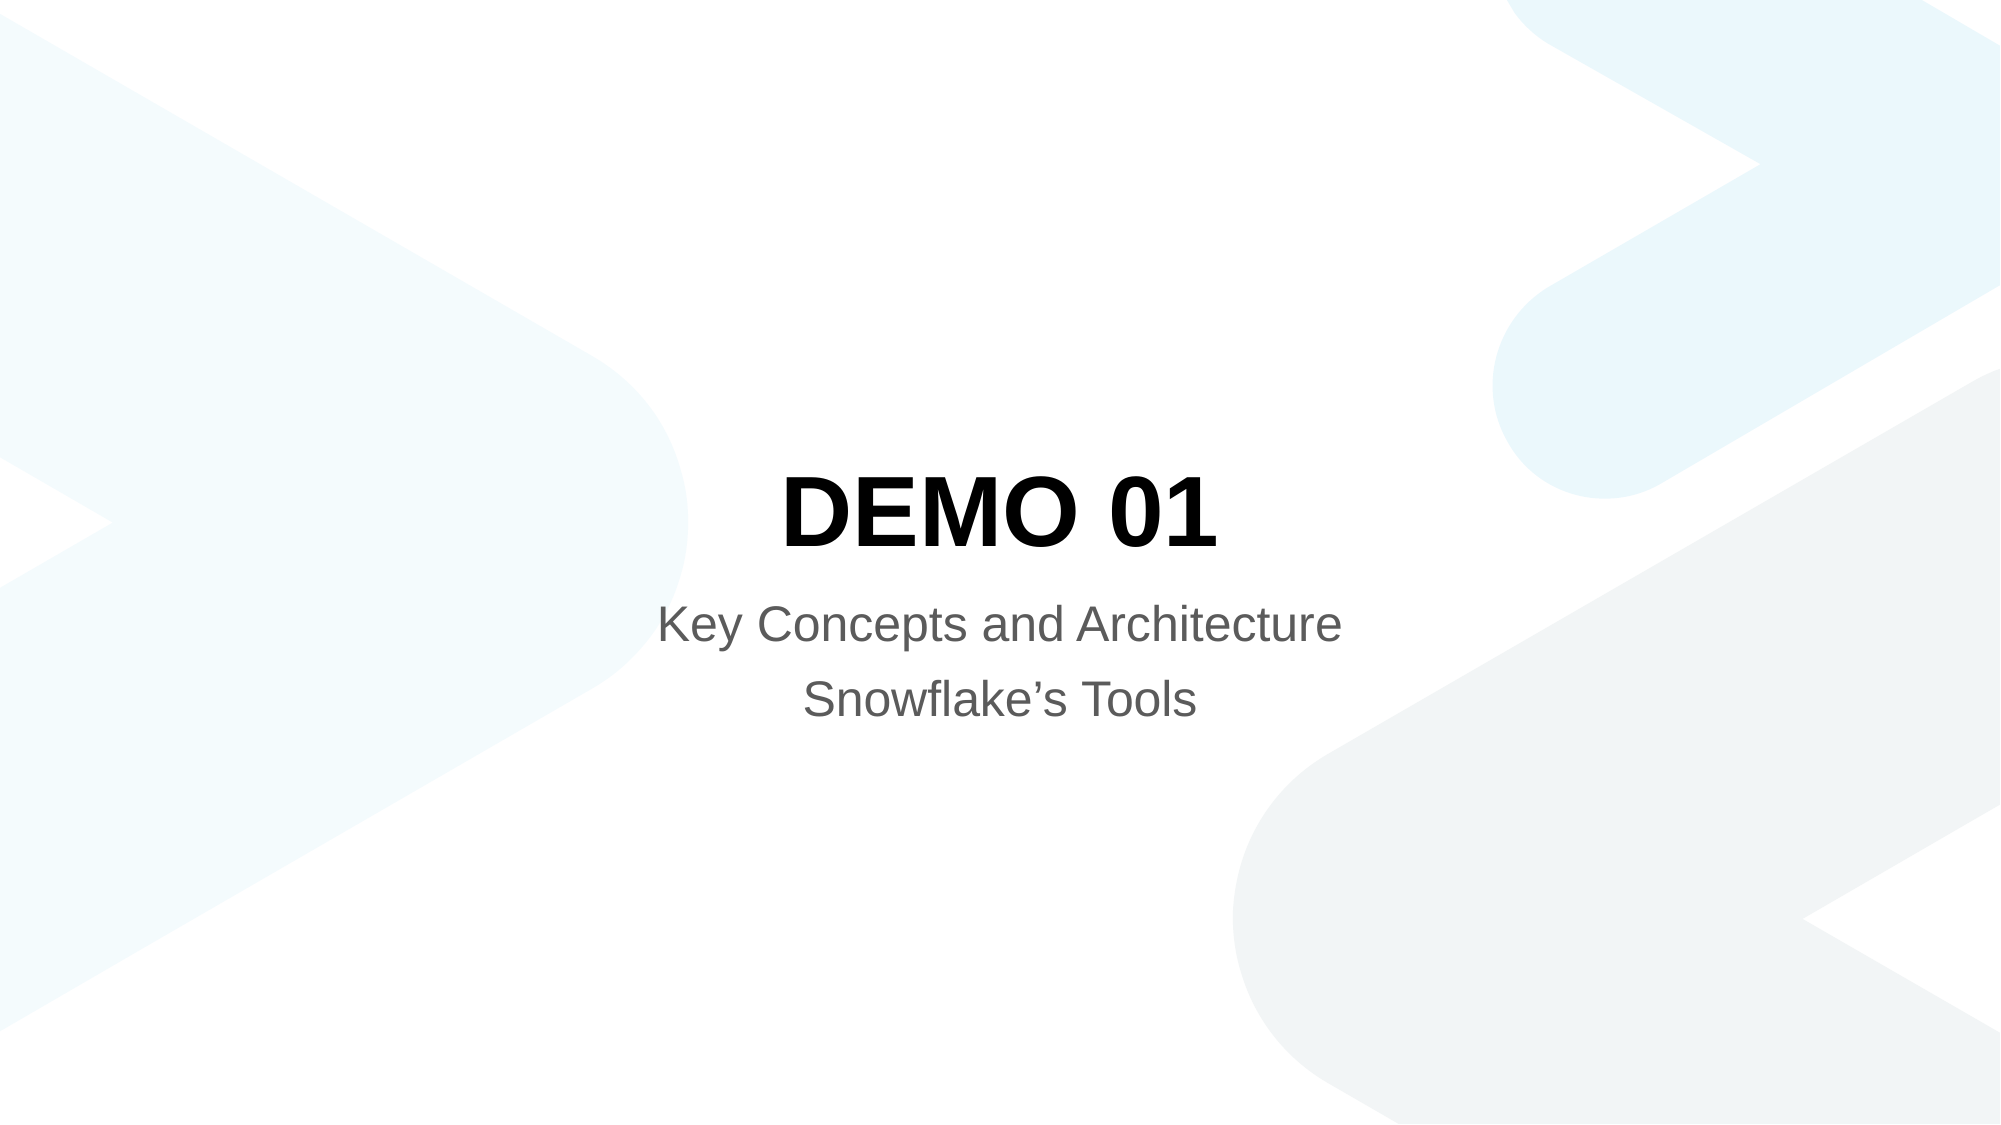

# DEMO 01
Key Concepts and Architecture
Snowflake’s Tools